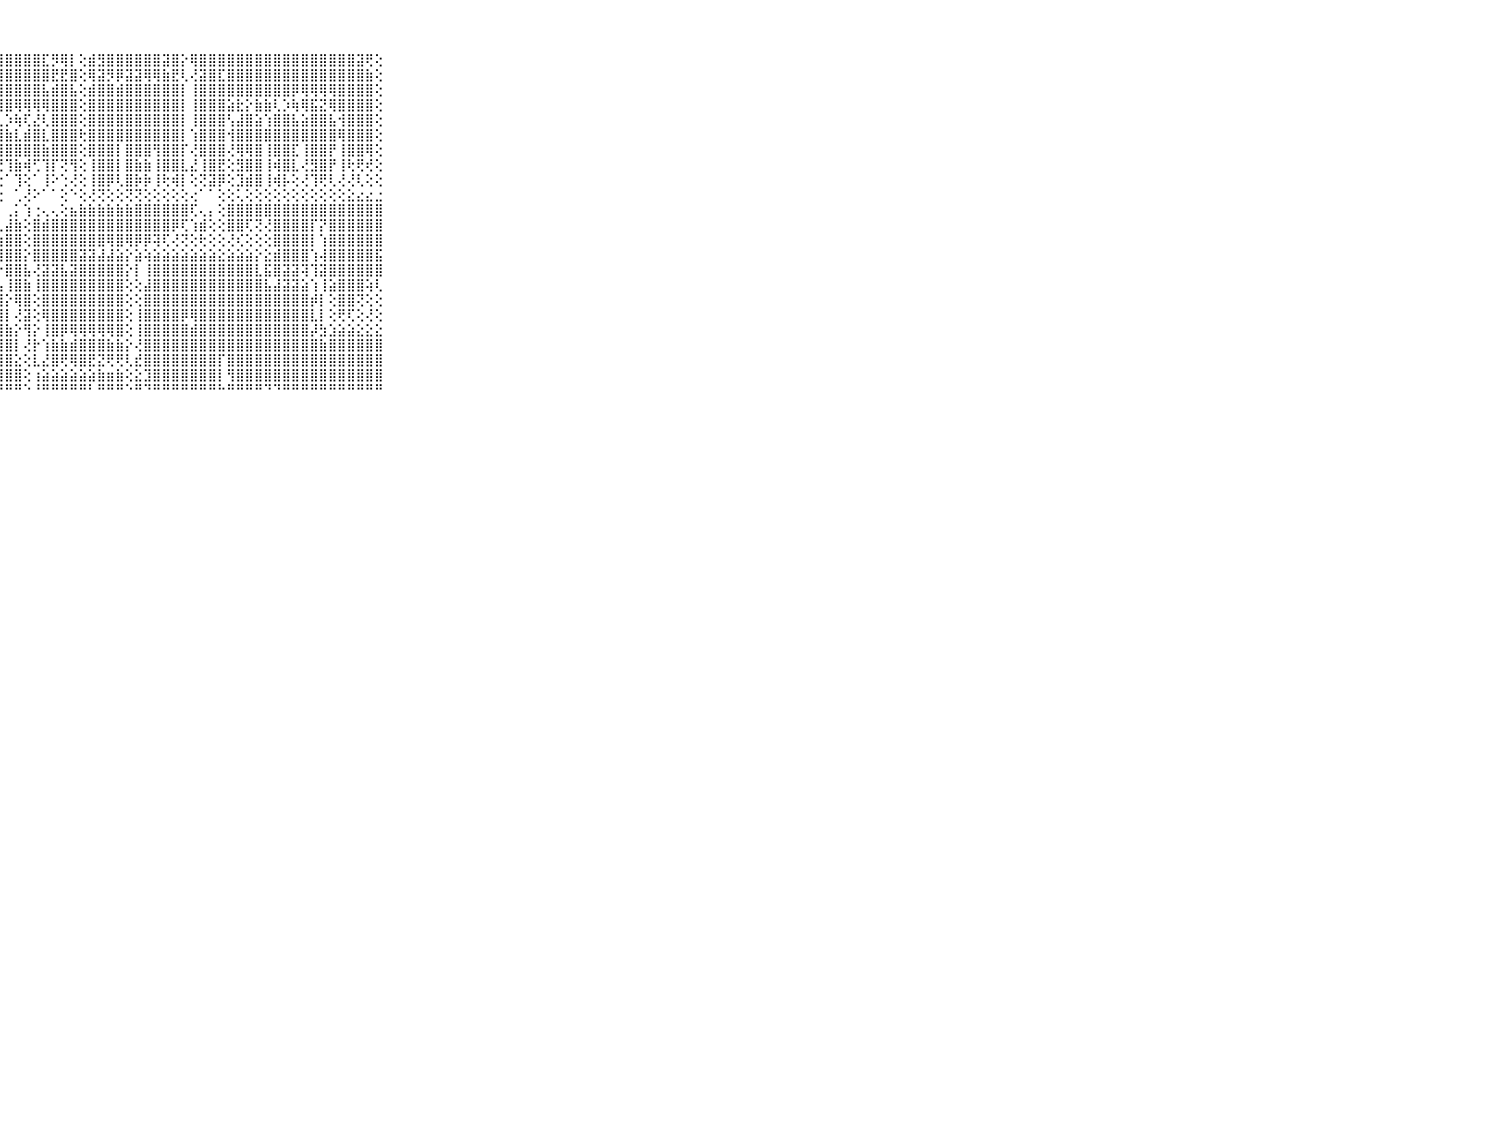

⠀⠀⠀⠀⠀⠀⠀⠀⠀⠀⠀⠀⠀⠀⠀⢕⢕⠀⠁⠑⢾⣿⢟⢸⣿⣿⣷⣿⣿⣿⣿⣿⣏⡻⢿⡇⢕⣾⣻⣿⣿⣿⣿⣿⣿⣽⣿⡕⢿⣿⣿⣿⣿⣿⣿⣿⣿⣿⣿⣿⣿⣿⣿⣿⣿⣿⣽⢟⢕⠀⠀⠀⠀⠀⠀⠀⠀⠀⠀⠀⠀
⠀⠀⠀⠀⠀⠀⠀⠀⠀⠀⠀⠀⠀⠀⠀⢕⢅⠀⠀⠀⢱⣵⣾⣼⣿⣿⢿⣿⣿⣿⣿⣿⣿⣟⣟⣿⢕⢿⣽⡻⡿⣽⣽⢿⢿⣷⣟⢇⢜⣽⣿⣏⣿⣿⣿⣿⣿⣿⣿⣿⣿⣿⣿⣿⣿⣿⣿⣷⢕⠀⠀⠀⠀⠀⠀⠀⠀⠀⠀⠀⠀
⠀⠀⠀⠀⠀⠀⠀⠀⠀⠀⠀⠀⠀⠀⠀⢕⢕⠀⠀⠀⢜⣷⣝⣹⣿⣿⣻⣿⣿⣿⣿⣿⣧⣾⣿⣧⢕⣾⣿⣿⣾⣿⣿⣿⣿⣿⣿⡇⢸⣿⣿⣿⣿⣿⣿⣿⣿⣿⣿⡿⢿⢿⢿⢿⣿⣿⣿⣿⢕⠀⠀⠀⠀⠀⠀⠀⠀⠀⠀⠀⠀
⠀⠀⠀⠀⠀⠀⠀⠀⠀⠀⠀⠀⠀⠀⢐⢕⢕⠀⢄⢕⢸⣿⣿⣿⣿⣿⣻⣿⣿⢿⢿⢿⢿⣿⣿⣿⢕⣿⣿⣿⣿⣿⣿⣿⣿⣿⣿⡇⢸⣿⣿⣿⣵⣗⡕⣷⣷⢇⡱⢷⢿⣯⣝⢿⣿⣿⣿⣿⢕⠀⠀⠀⠀⠀⠀⠀⠀⠀⠀⠀⠀
⠀⠀⠀⠀⠀⠀⠀⠀⠀⠀⠀⠀⠀⢄⢕⢕⢕⢕⢕⢕⢸⣿⣿⢱⢇⡳⢷⢇⡱⢷⢏⣜⢇⣿⣿⣿⢕⣿⣿⣿⣿⣿⣿⣿⣿⣿⣿⡇⢸⣿⣿⣿⢣⣼⣿⣵⢱⣿⣿⣧⣵⣿⣿⣧⢺⣿⣿⣿⢕⠀⠀⠀⠀⠀⠀⠀⠀⠀⠀⠀⠀
⠀⠀⠀⠀⠀⠀⠀⠀⠀⠀⠀⠀⠀⢕⢕⢕⢕⢕⢕⢕⢸⣿⣿⢱⣾⣷⡕⣾⣷⣇⣾⣿⣇⣿⣿⣿⢗⣿⣿⣿⣿⣿⣿⣿⣿⣿⣿⡇⢱⣿⣿⣿⢺⣿⣿⣿⣿⣿⣿⣿⣿⣿⣿⣿⢿⣿⣿⣿⢕⠀⠀⠀⠀⠀⠀⠀⠀⠀⠀⠀⠀
⠀⠀⠀⠀⠀⠀⠀⠀⠀⠀⠀⢄⢄⢕⢕⢕⢕⢕⢕⢕⢜⣿⣿⡟⣿⣿⣟⣿⣿⣿⣿⣿⣷⣿⣿⣿⢕⣿⣿⣿⡇⣿⣿⣿⢻⣿⣿⡏⢜⣿⣿⣿⢜⢿⢿⣿⢸⣿⣿⣏⢸⣿⣿⡟⢸⣿⣿⢿⢕⠀⠀⠀⠀⠀⠀⠀⠀⠀⠀⠀⠀
⠀⠀⠀⠀⠀⠀⠀⠀⠀⠀⠀⠀⢕⠕⢕⢕⢕⢕⢕⢕⢕⣿⣿⢕⢻⡿⡇⢟⢹⣷⢾⢋⢹⡏⢝⢻⢕⢸⣿⣿⡇⣿⣷⣷⢸⣿⣿⣇⣜⢸⣿⣟⢕⣻⣿⣿⢸⢾⣿⣇⢜⣻⣿⡟⢸⢗⢟⢞⢕⠀⠀⠀⠀⠀⠀⠀⠀⠀⠀⠀⠀
⠀⠀⠀⠀⠀⠀⠀⠀⠀⠀⠀⢀⣕⢅⢕⢕⢕⢕⢕⢕⢕⣿⡿⢕⢜⢷⢕⢕⠁⢹⢕⠁⢸⠕⢑⢜⢕⢸⣿⡿⢇⣿⡷⡷⢸⢗⢾⡇⢕⢝⣽⡿⢕⣹⣾⣿⢸⢾⡧⢕⢜⢹⢟⢇⢜⢜⢇⢕⢕⠀⠀⠀⠀⠀⠀⠀⠀⠀⠀⠀⠀
⠀⠀⠀⠀⠀⠀⠀⠀⠀⠀⠀⠕⢻⢕⢕⢕⢕⢕⢕⢕⢕⢟⢝⢕⢕⢕⢜⢕⠀⢁⢜⠕⠁⠁⢕⠑⢕⢜⢝⢕⢕⢝⢝⢕⢕⢕⢕⢕⢔⠁⠁⢕⢕⢅⢕⢕⢕⢕⢕⢕⢕⢕⢕⢕⢕⣕⣔⣔⣐⠀⠀⠀⠀⠀⠀⠀⠀⠀⠀⠀⠀
⠀⠀⠀⠀⠀⠀⠀⠀⠀⠀⠀⣤⣠⣵⣵⣵⣵⣵⣵⣵⣵⣵⣵⣵⣷⣷⣷⡇⢀⡅⢱⢐⢄⢄⢕⣦⣷⣷⣷⣷⣷⣷⣿⣿⣿⣿⣿⣿⢏⢄⡄⢕⣿⣿⣿⣿⣿⣿⣿⣿⣿⣿⣿⣿⣿⣿⣿⣿⣿⠀⠀⠀⠀⠀⠀⠀⠀⠀⠀⠀⠀
⠀⠀⠀⠀⠀⠀⠀⠀⠀⠀⠀⣿⣿⣿⣿⣿⣿⣿⣿⣿⣿⣿⣿⣿⣿⣿⣿⢇⣼⣷⢕⣿⣾⣿⣿⣿⣿⣿⣿⣿⣿⣿⣿⣿⣿⣿⡿⢏⢱⣾⢕⢕⣿⣿⢏⢝⢜⣿⣿⣿⣿⡏⡝⣿⣿⣿⣿⣿⣿⠀⠀⠀⠀⠀⠀⠀⠀⠀⠀⠀⠀
⠀⠀⠀⠀⠀⠀⠀⠀⠀⠀⠀⡿⣿⣿⣿⣿⣿⣿⣿⣿⣿⣿⣿⣿⣿⣿⡿⣵⣿⣿⢕⣿⣿⣿⣿⣿⣿⣿⣿⢿⣿⢿⡿⡿⢽⢏⢜⢝⢕⢗⢕⢕⢜⢎⢕⢕⢕⣿⣿⣿⣿⡇⢱⣿⣿⣿⣿⣿⣿⠀⠀⠀⠀⠀⠀⠀⠀⠀⠀⠀⠀
⠀⠀⠀⠀⠀⠀⠀⠀⠀⠀⠀⣇⣝⣽⣿⣿⣿⣿⣿⣿⣿⣿⣿⣿⣿⣿⣷⣿⣿⣿⡕⣿⣿⣿⣿⣿⣽⣽⣼⣼⣵⡕⣵⢵⣵⣵⣵⣵⣵⣵⣵⣕⣵⣵⣵⡕⣕⣾⣿⣿⣿⢱⢼⣿⣿⣿⣿⣿⣯⠀⠀⠀⠀⠀⠀⠀⠀⠀⠀⠀⠀
⠀⠀⠀⠀⠀⠀⠀⠀⠀⠀⠀⣿⣿⣿⣿⣿⣿⣿⣿⣿⣿⣿⣿⣿⣿⣿⣿⡕⣿⣿⣧⢜⣽⣽⣧⣽⣿⣿⣿⣿⣿⡕⡇⢸⣿⣿⣿⣿⣿⣿⣿⣿⣿⣿⣿⣇⣯⣿⣽⣽⢽⢹⣽⣿⣿⣿⣿⣿⣿⠀⠀⠀⠀⠀⠀⠀⠀⠀⠀⠀⠀
⠀⠀⠀⠀⠀⠀⠀⠀⠀⠀⠀⣿⣿⣿⣿⣿⣿⣿⣿⣿⣿⣿⣿⣿⣿⣿⣿⣧⢸⣿⣷⢸⣿⣿⣿⣿⣿⣿⣿⣿⣿⢕⢕⣼⣿⣿⣿⣿⣿⣿⣿⣿⣿⣿⣿⣿⣧⣼⣽⣽⣵⢱⢸⣵⣿⣿⣿⢵⢇⠀⠀⠀⠀⠀⠀⠀⠀⠀⠀⠀⠀
⠀⠀⠀⠀⠀⠀⠀⠀⠀⠀⠀⣿⣿⣿⣿⣿⣿⣿⣿⣿⣿⣿⣿⣿⣿⣿⣿⣿⡕⢿⣿⢕⣿⣿⣿⣿⣿⣿⣿⣿⣿⢕⢕⣿⣿⣿⣿⣿⣿⣿⣿⣿⣿⣿⣿⣿⣿⣿⣿⣿⣿⡾⡇⢕⣿⣿⢝⢕⢕⠀⠀⠀⠀⠀⠀⠀⠀⠀⠀⠀⠀
⠀⠀⠀⠀⠀⠀⠀⠀⠀⠀⠀⣹⣽⣽⣽⣯⣽⣽⣽⣽⣯⣽⣽⣽⣽⣽⣯⣽⡇⢜⣽⢕⢿⣿⣿⣿⣿⣿⣿⣿⣿⢕⢸⣿⣿⣿⣿⡿⢿⣿⣿⣿⣿⣿⣿⣿⣿⣿⣿⣿⣿⣇⡇⢕⢟⢏⢕⢜⢕⠀⠀⠀⠀⠀⠀⠀⠀⠀⠀⠀⠀
⠀⠀⠀⠀⠀⠀⠀⠀⠀⠀⠀⣾⣿⣿⣿⣿⣿⣿⣿⣿⣿⣿⣿⣿⣿⣿⣿⣿⣷⡕⢻⡕⢸⣿⡿⢿⢿⢿⢿⢿⣿⢕⢸⣿⣿⣿⣿⣿⣾⣿⣿⣿⣿⣿⣿⣿⣿⣿⣿⣿⣿⡼⣳⣱⣵⣵⣕⣕⣕⠀⠀⠀⠀⠀⠀⠀⠀⠀⠀⠀⠀
⠀⠀⠀⠀⠀⠀⠀⠀⠀⠀⠀⣿⣿⣿⣿⣿⣿⣿⣿⣿⣿⣿⣿⣿⣿⣿⣿⣿⣿⡇⢜⡗⢱⣷⣷⣾⣿⣿⣿⣷⣷⡕⢜⣿⣿⣿⣿⣿⣿⣿⣿⣿⣿⣿⣿⣿⣿⣿⣿⣿⣿⣿⣷⣿⣿⣿⣿⣿⣿⠀⠀⠀⠀⠀⠀⠀⠀⠀⠀⠀⠀
⠀⠀⠀⠀⠀⠀⠀⠀⠀⠀⠀⣿⣿⣿⣿⣿⣿⣿⣿⣿⣿⣿⣿⣿⣿⣿⣿⣿⣿⣕⢕⣇⣜⣿⢟⢿⣿⣟⣝⢟⢟⢇⣞⣿⣿⣿⣿⣿⣿⣿⣿⡏⣿⣿⣿⣿⣿⣿⣿⣿⣿⣿⣿⣿⣿⣿⣿⣿⣿⠀⠀⠀⠀⠀⠀⠀⠀⠀⠀⠀⠀
⠀⠀⠀⠀⠀⠀⠀⠀⠀⠀⠀⣿⣿⣿⣿⣿⣿⣿⣿⣿⣿⣿⣿⣿⣿⣿⣿⣿⣿⣿⢕⢰⣵⣵⣵⣵⣵⣵⣷⣶⣷⢕⣕⣹⣿⣿⣿⣿⣿⣿⣿⡇⢻⣿⣿⣿⣿⣿⣿⣿⣿⣿⣿⣿⣿⣿⣿⣿⣿⠀⠀⠀⠀⠀⠀⠀⠀⠀⠀⠀⠀
⠀⠀⠀⠀⠀⠀⠀⠀⠀⠀⠀⠛⠛⠛⠛⠛⠛⠛⠛⠛⠛⠛⠛⠛⠛⠛⠛⠛⠛⠛⠑⠘⠛⠛⠛⠛⠛⠃⠛⠛⠛⠑⠛⠙⠛⠛⠛⠛⠛⠛⠛⠓⠛⠛⠛⠛⠙⠙⠛⠛⠛⠛⠛⠛⠛⠛⠛⠛⠛⠀⠀⠀⠀⠀⠀⠀⠀⠀⠀⠀⠀